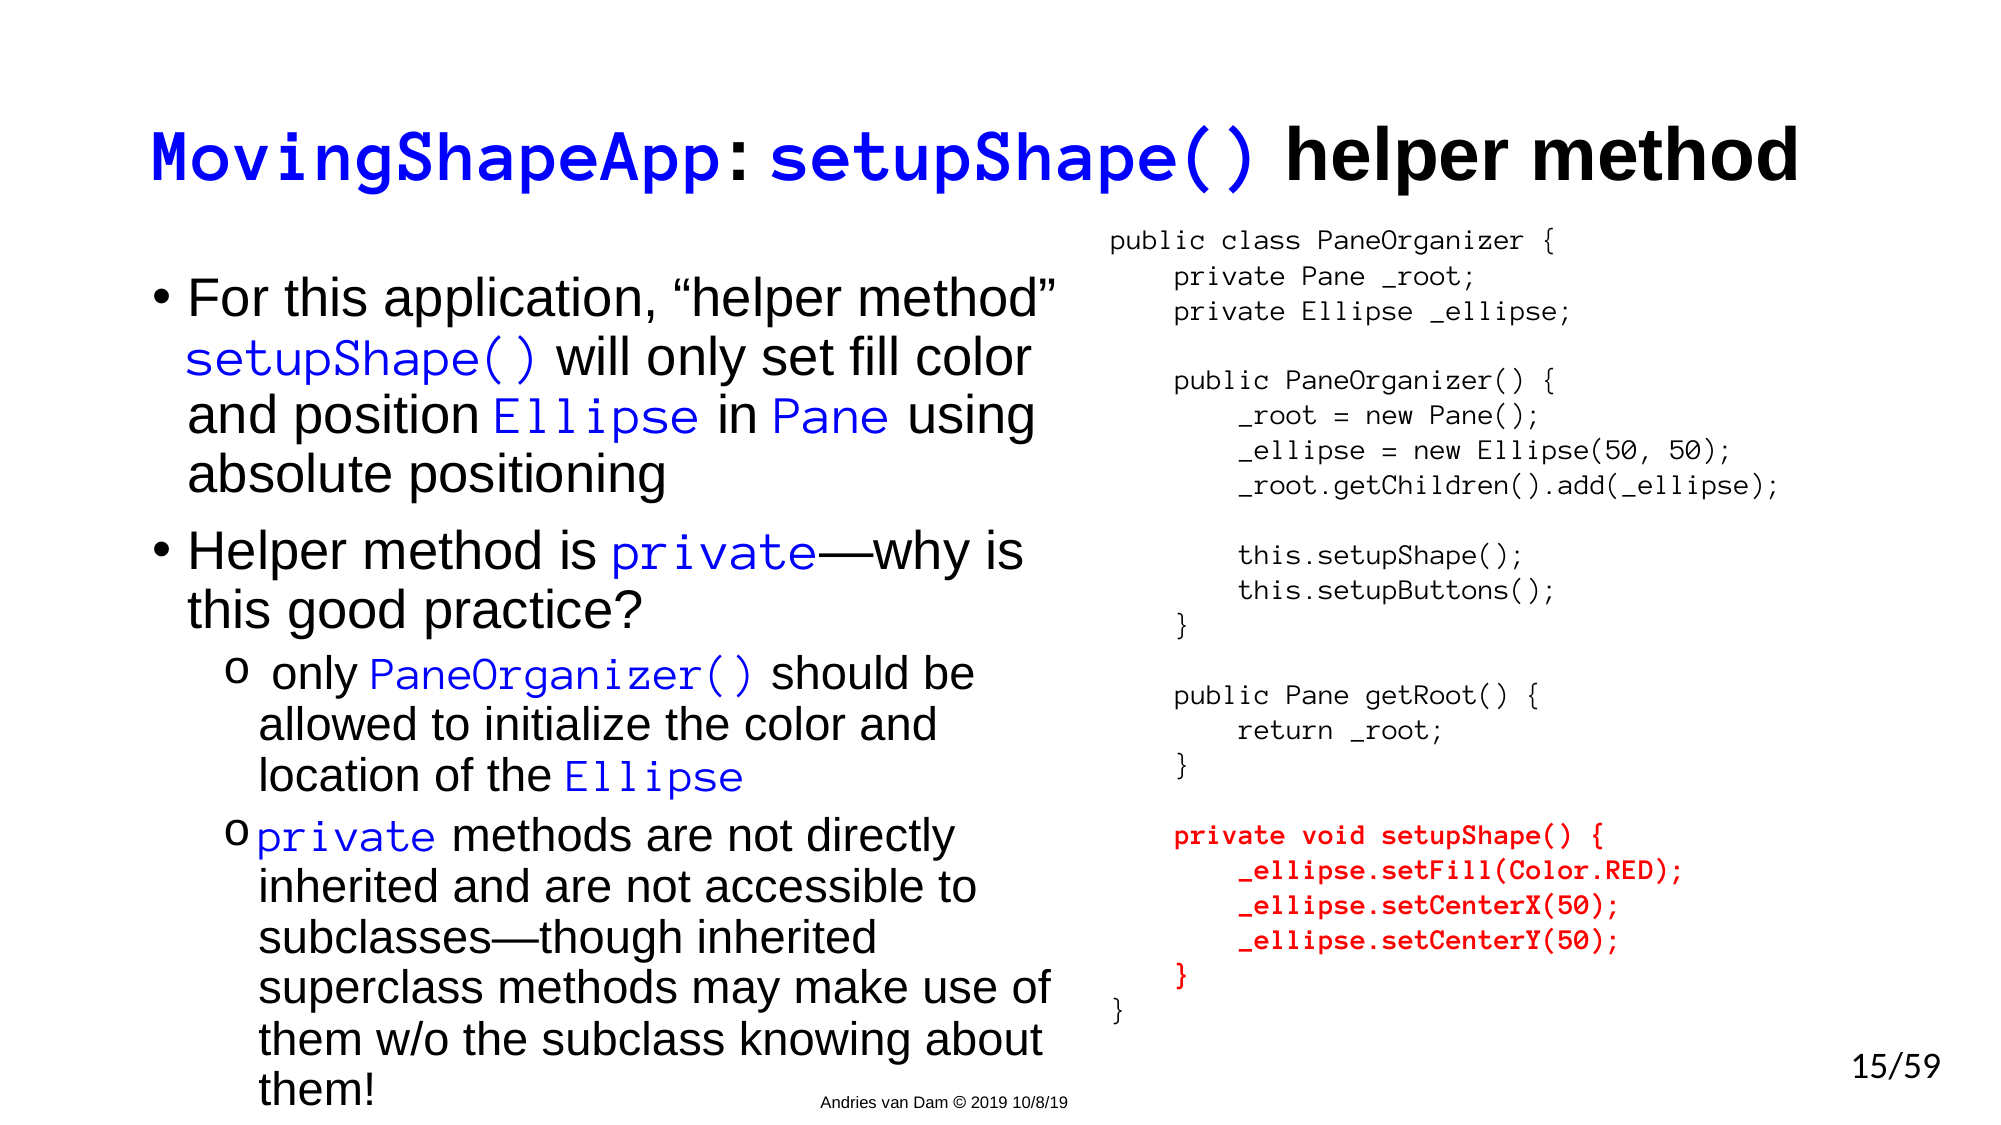

# MovingShapeApp: setupShape() helper method
public class PaneOrganizer {
    private Pane _root;
    private Ellipse _ellipse;

    public PaneOrganizer() {
        _root = new Pane();
        _ellipse = new Ellipse(50, 50);
        _root.getChildren().add(_ellipse);

        this.setupShape();
        this.setupButtons();
    }

    public Pane getRoot() {
        return _root;
    }

    private void setupShape() {
        _ellipse.setFill(Color.RED);
        _ellipse.setCenterX(50);
        _ellipse.setCenterY(50);
    }
}

For this application, “helper method” setupShape() will only set fill color and position Ellipse in Pane using absolute positioning
Helper method is private—why is this good practice?
 only PaneOrganizer() should be allowed to initialize the color and location of the Ellipse
private methods are not directly inherited and are not accessible to subclasses—though inherited superclass methods may make use of them w/o the subclass knowing about them!